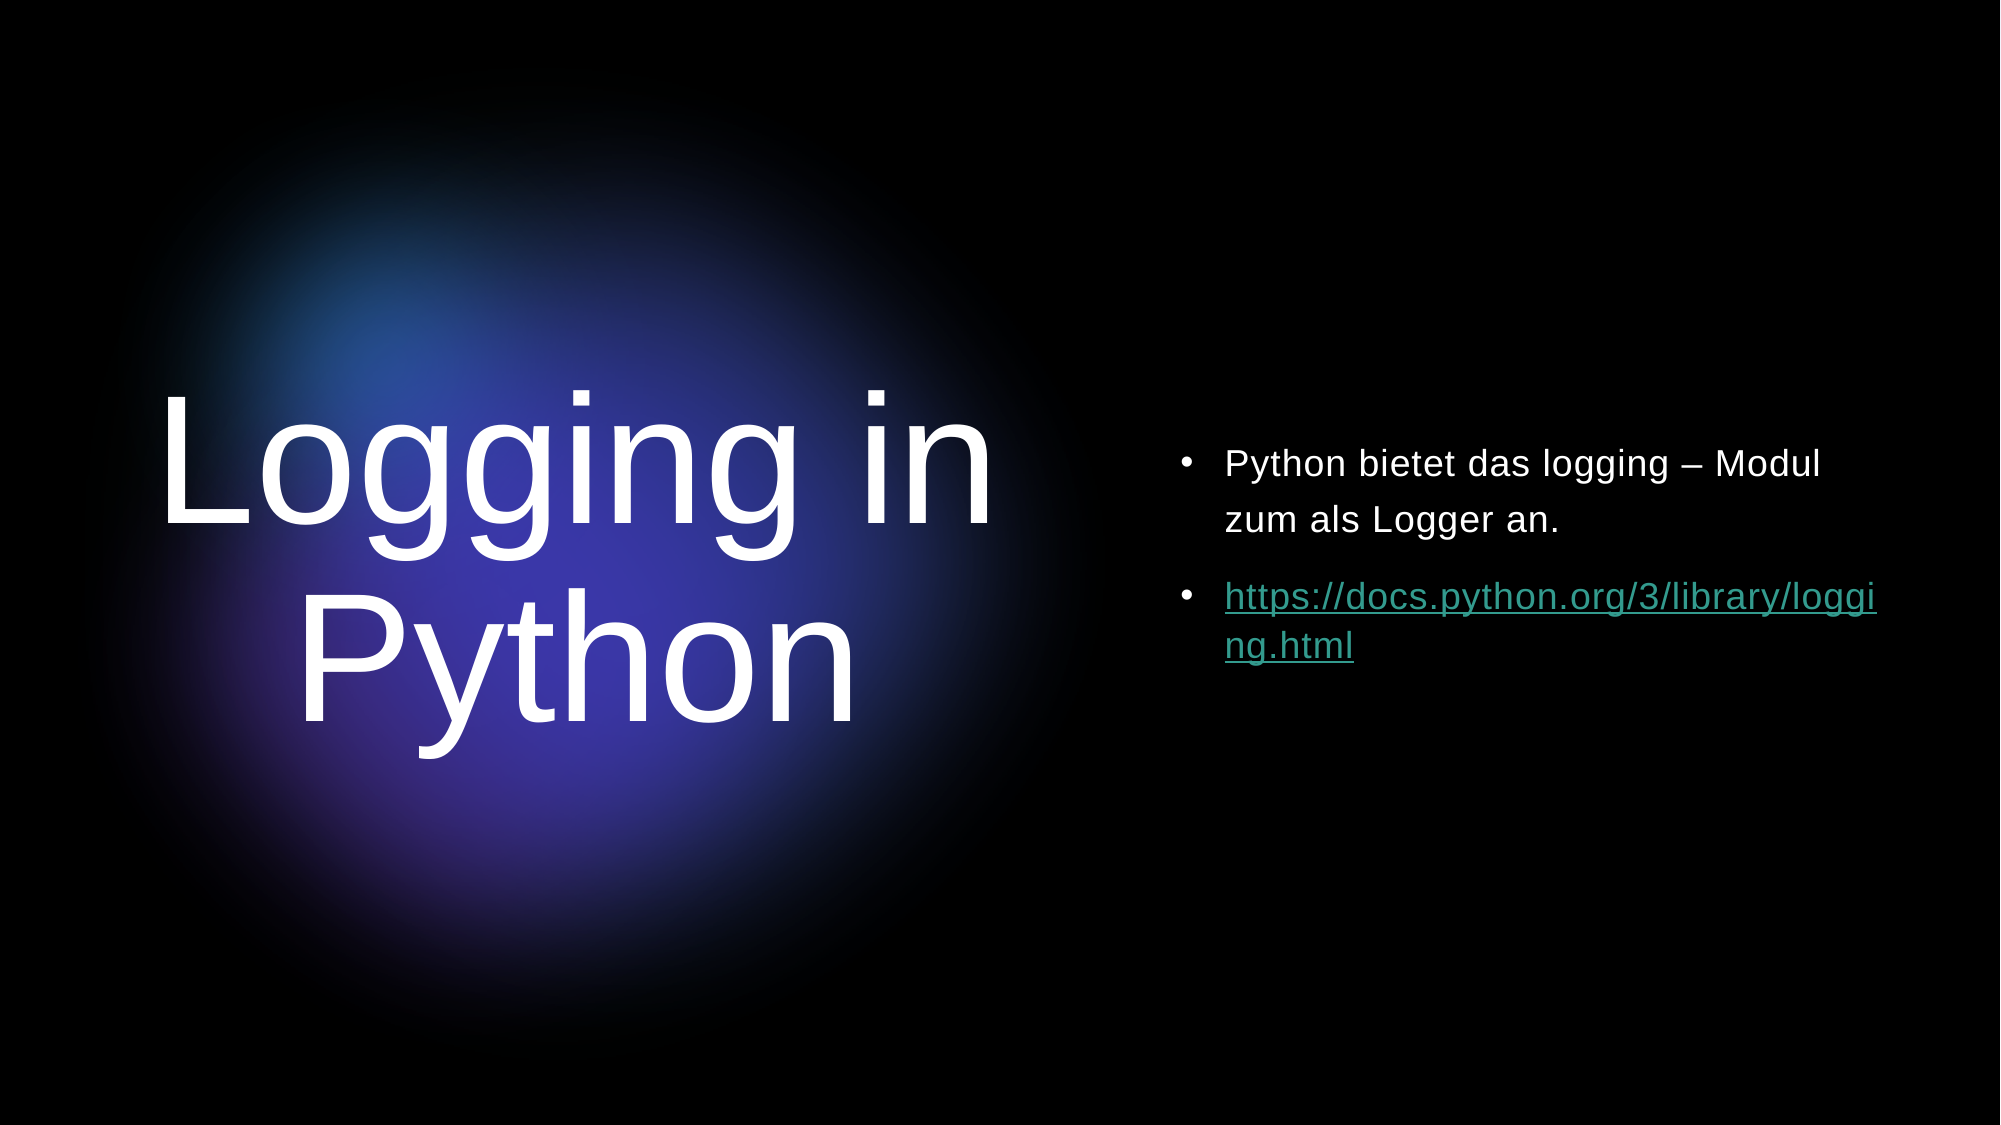

Python bietet das logging – Modul zum als Logger an.
https://docs.python.org/3/library/logging.html

# Logging in Python